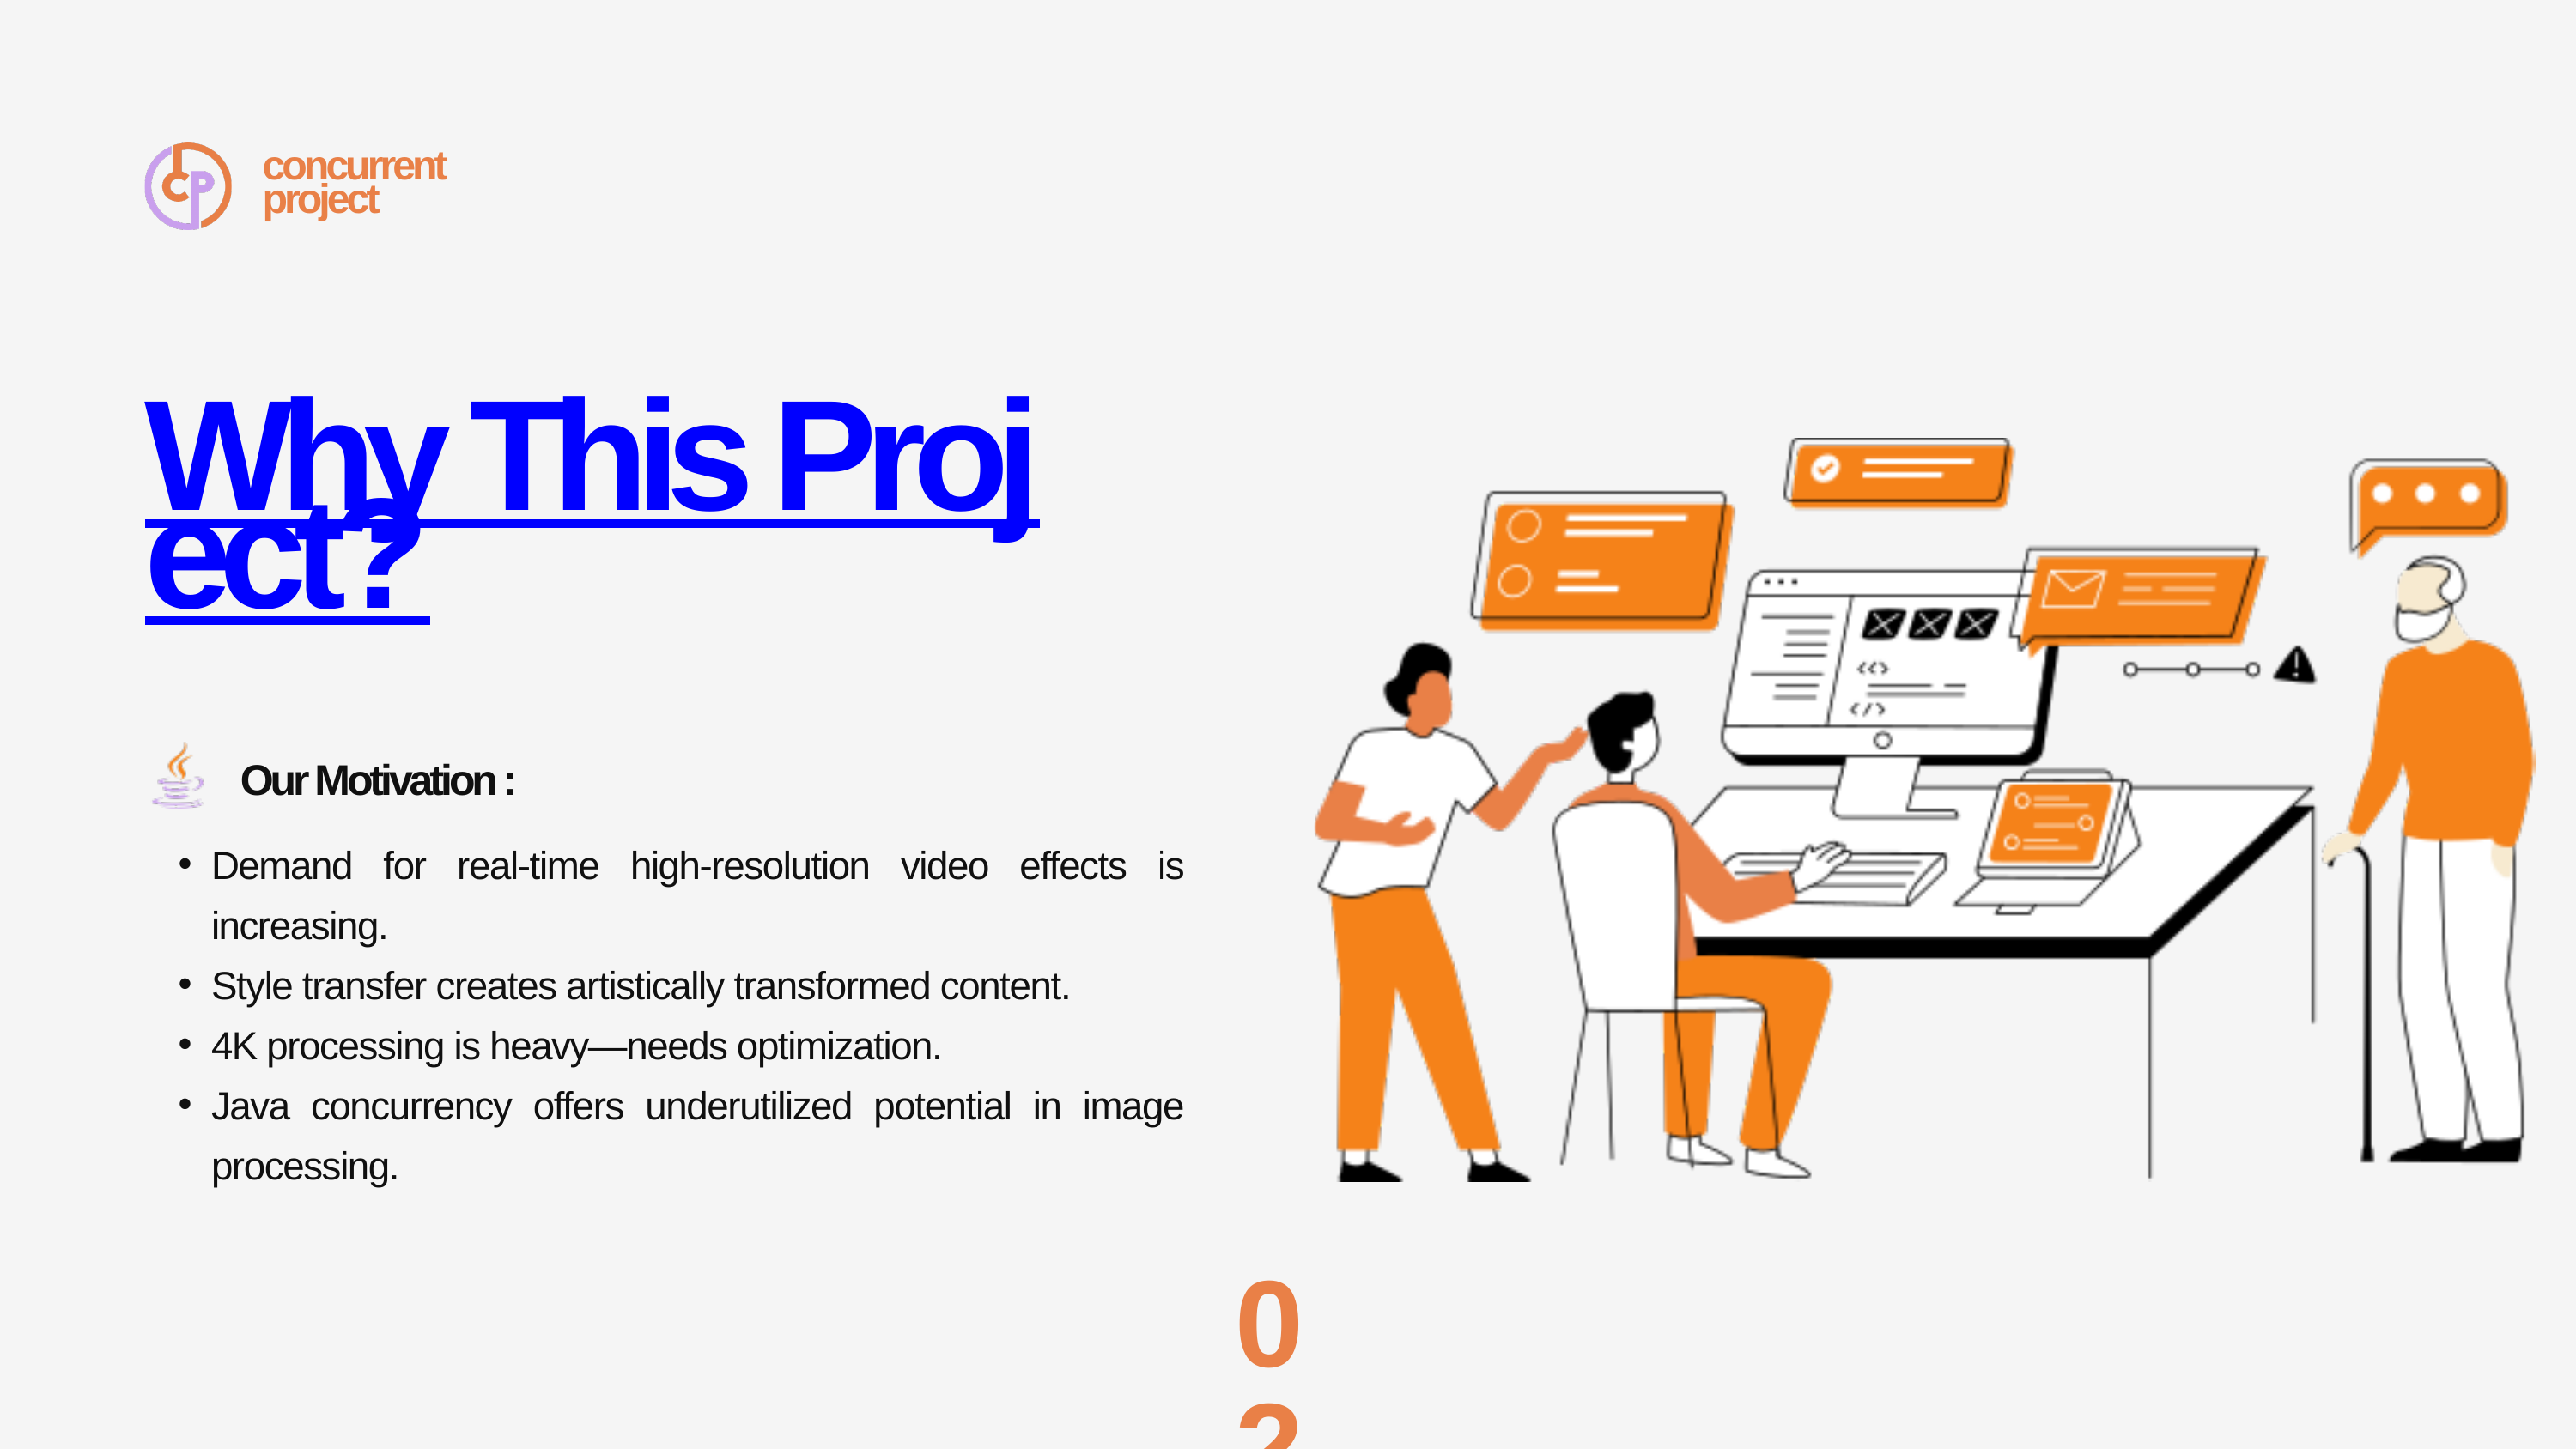

concurrent
project
Why This Project?

Our Motivation :
Demand for real-time high-resolution video effects is increasing.
Style transfer creates artistically transformed content.
4K processing is heavy—needs optimization.
Java concurrency offers underutilized potential in image processing.

02